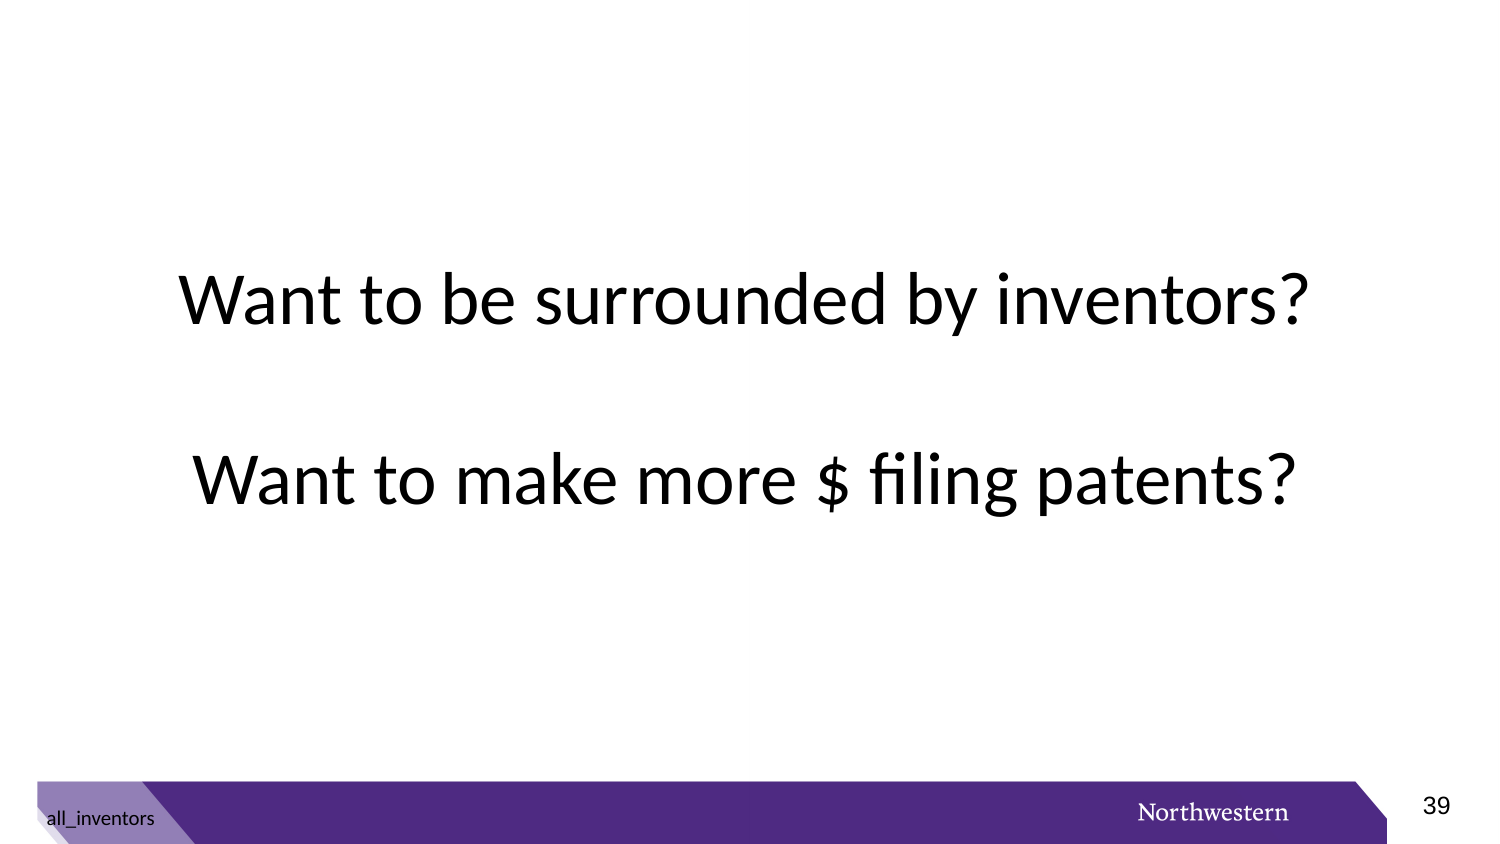

# Want to be surrounded by inventors? Want to make more $ filing patents?
39
all_inventors